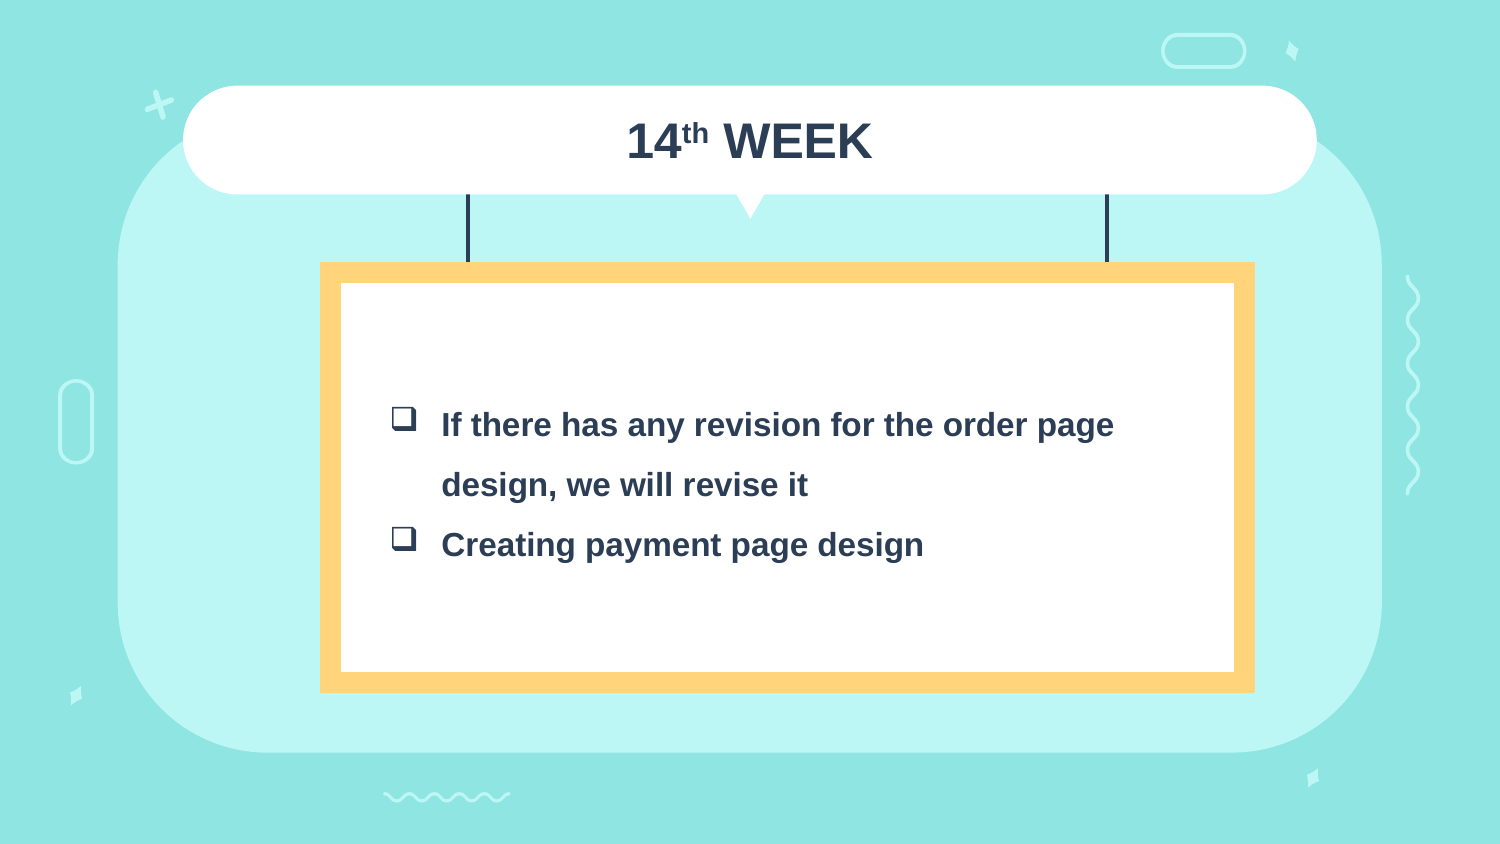

# 14th WEEK
If there has any revision for the order page design, we will revise it
Creating payment page design